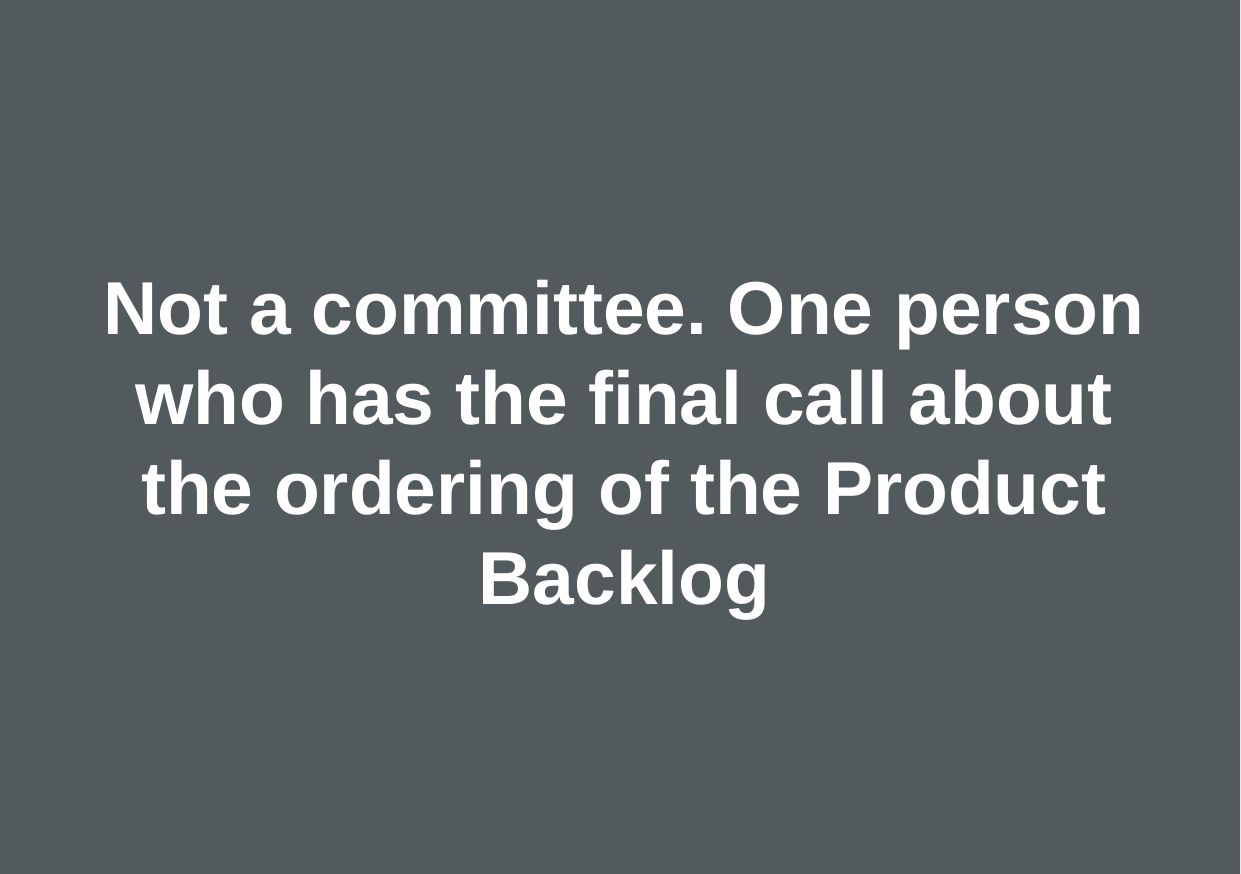

Not a committee. One person who has the final call about the ordering of the Product Backlog